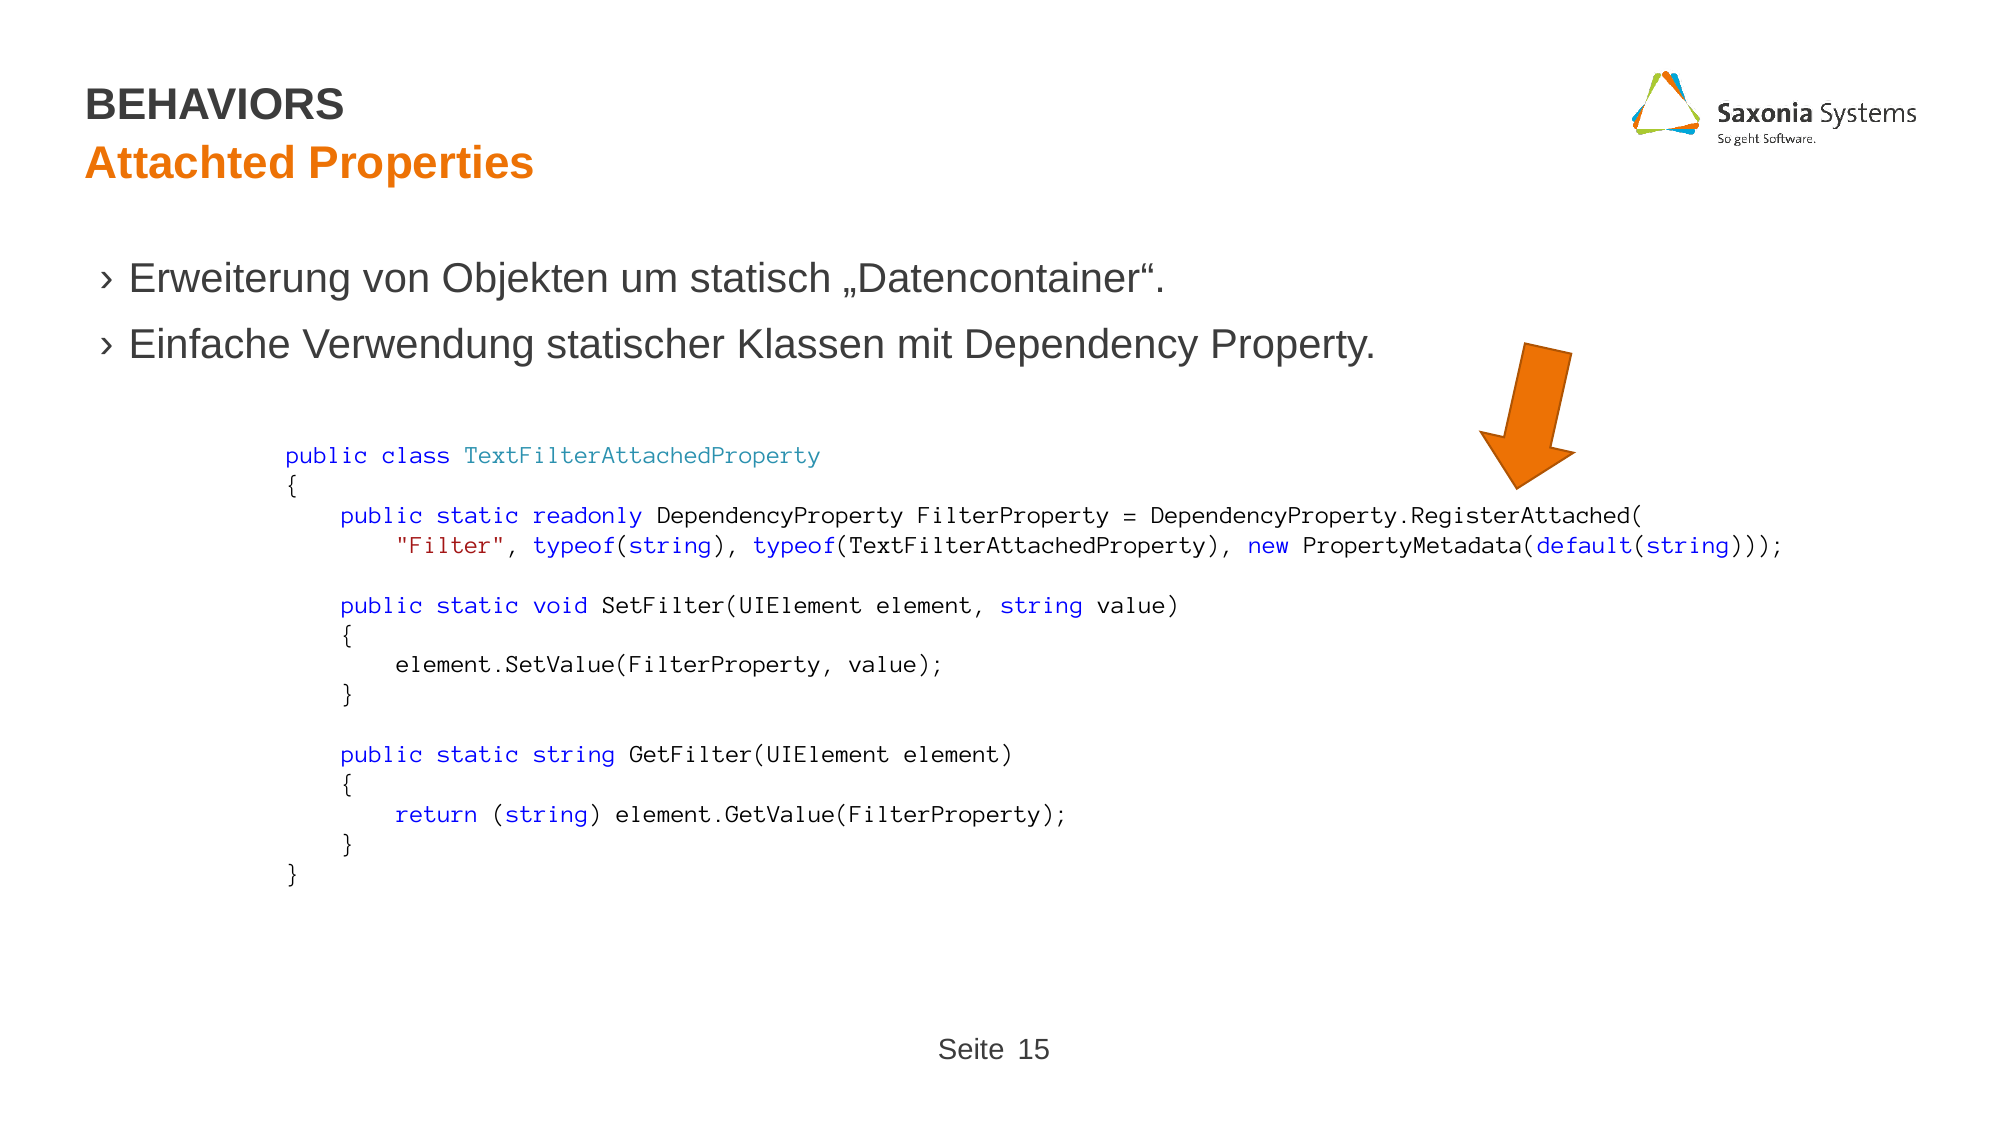

# Behaviors
Attachted Properties
Erweiterung von Objekten um statisch „Datencontainer“.
Einfache Verwendung statischer Klassen mit Dependency Property.

    public class TextFilterAttachedProperty
    {
        public static readonly DependencyProperty FilterProperty = DependencyProperty.RegisterAttached(
            "Filter", typeof(string), typeof(TextFilterAttachedProperty), new PropertyMetadata(default(string)));

        public static void SetFilter(UIElement element, string value)
        {
            element.SetValue(FilterProperty, value);
        }

        public static string GetFilter(UIElement element)
        {
            return (string) element.GetValue(FilterProperty);
        }
    }

15